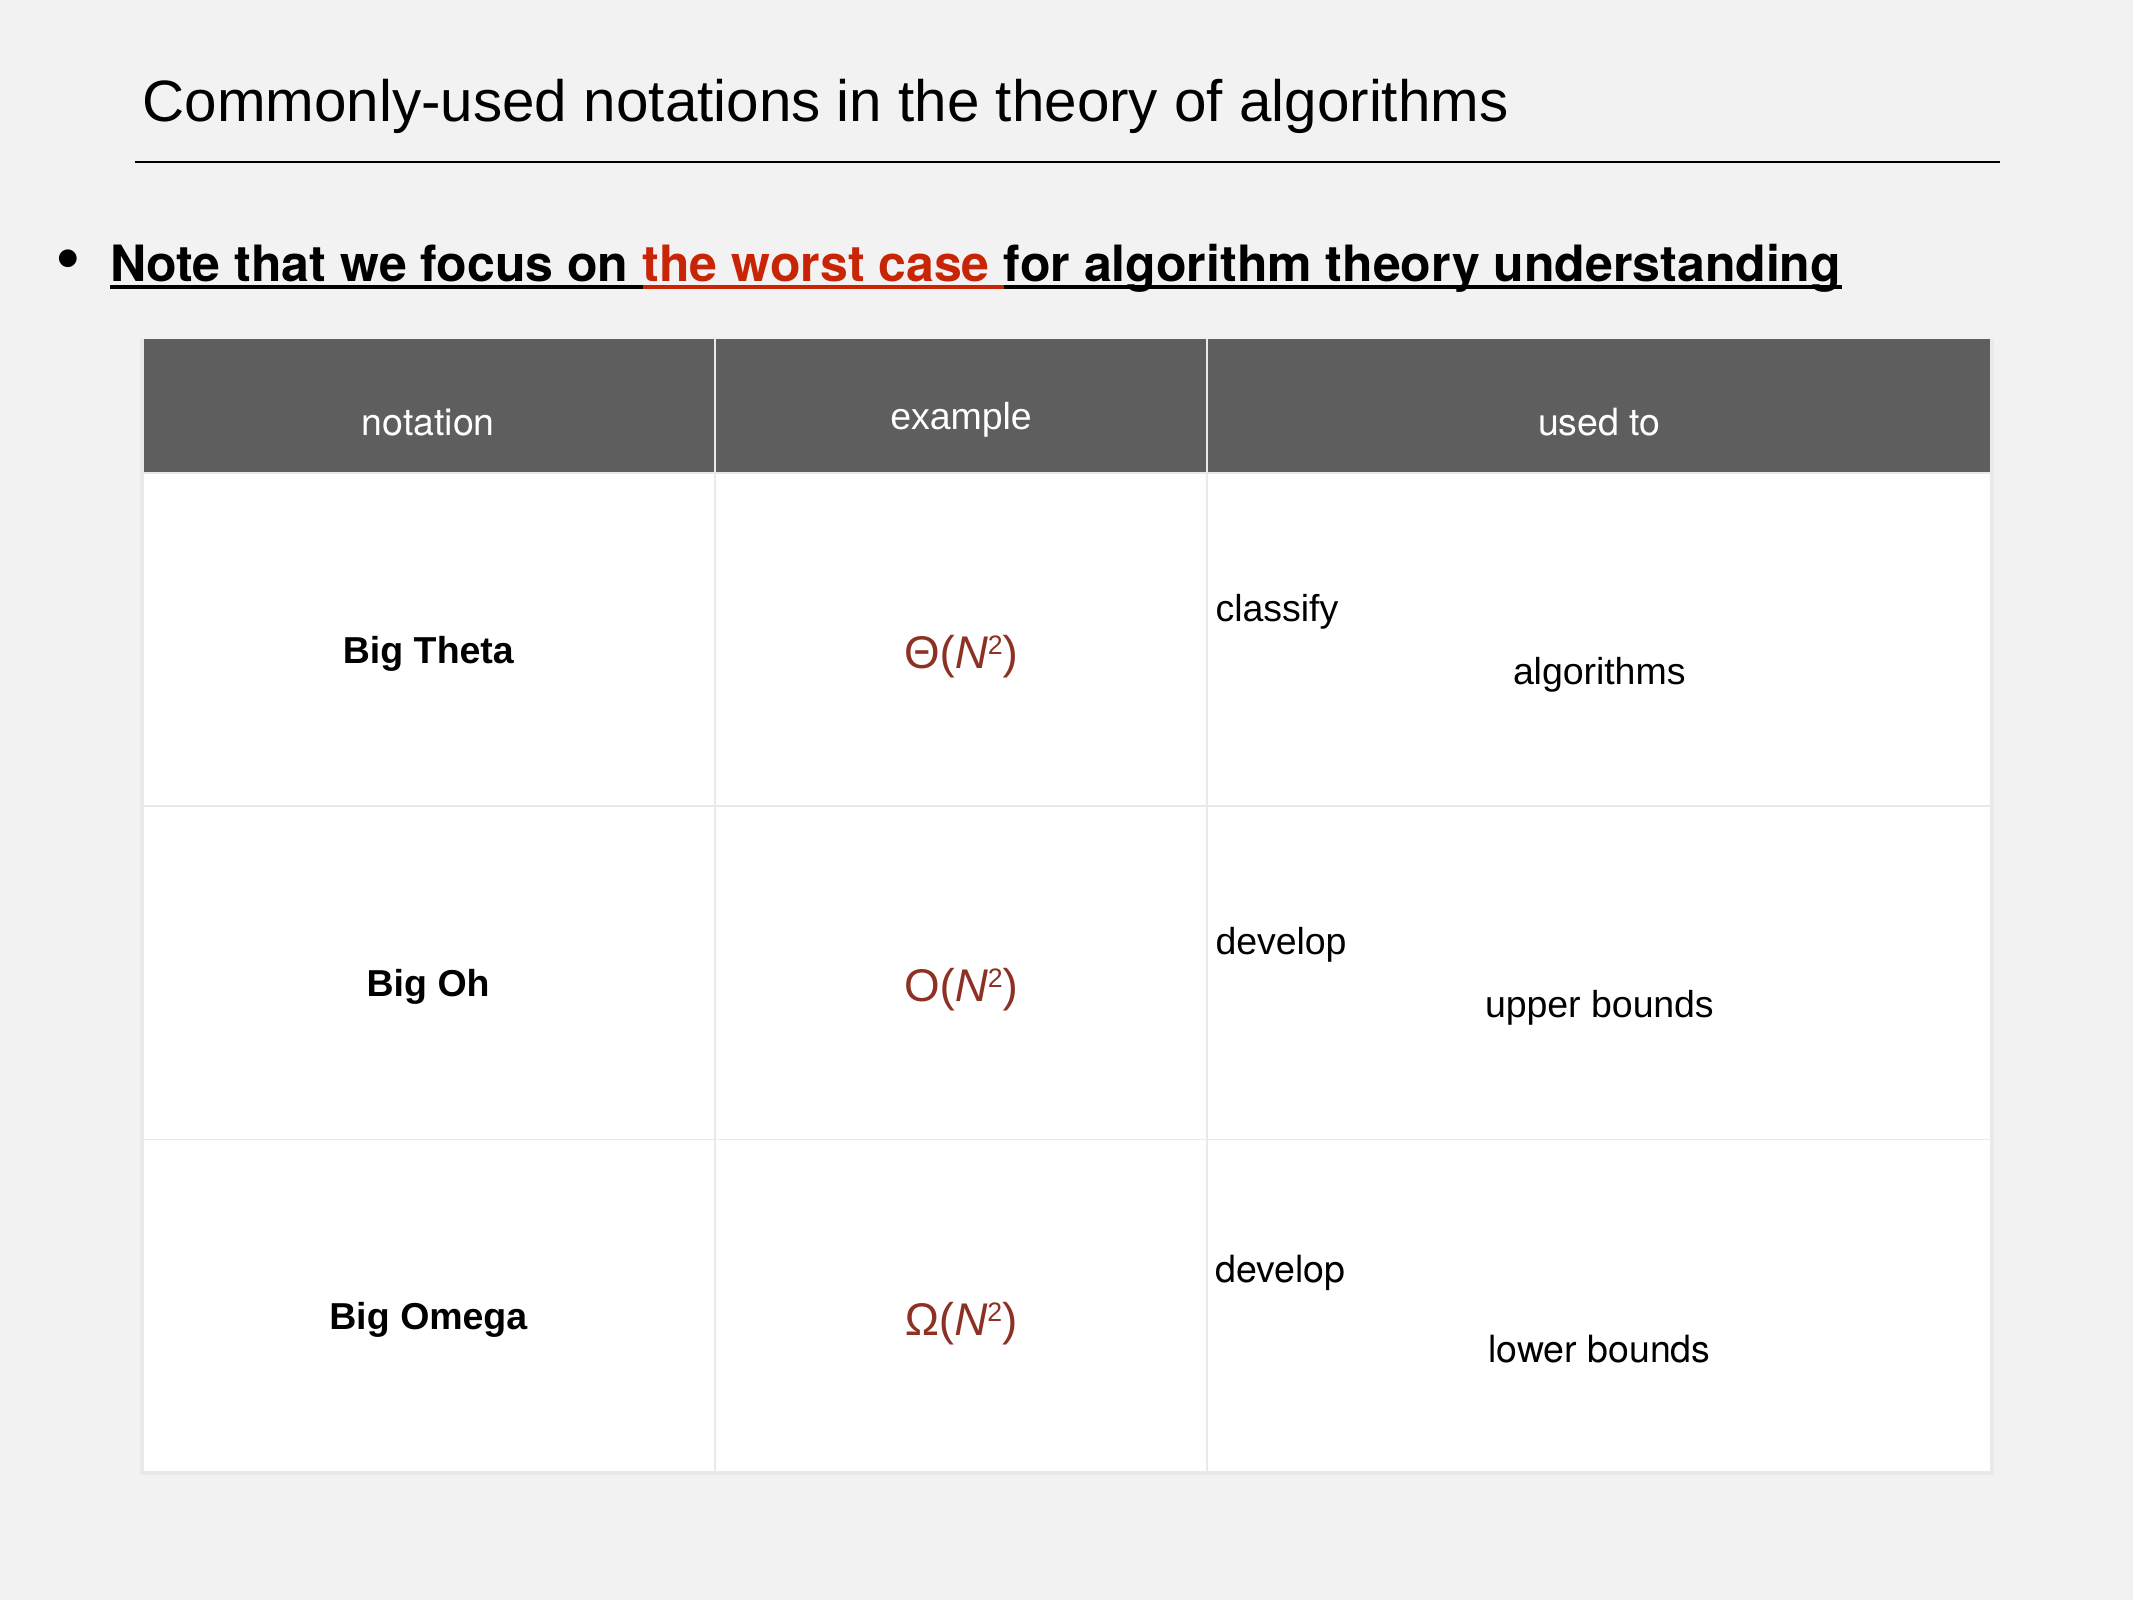

# Commonly-used notations in the theory of algorithms
Note that we focus on the worst case for algorithm theory understanding

| notation | example | used to |
| --- | --- | --- |
| Big Theta | Θ(N2) | classify algorithms |
| Big Oh | O(N2) | develop upper bounds |
| Big Omega | Ω(N2) | develop lower bounds |
53